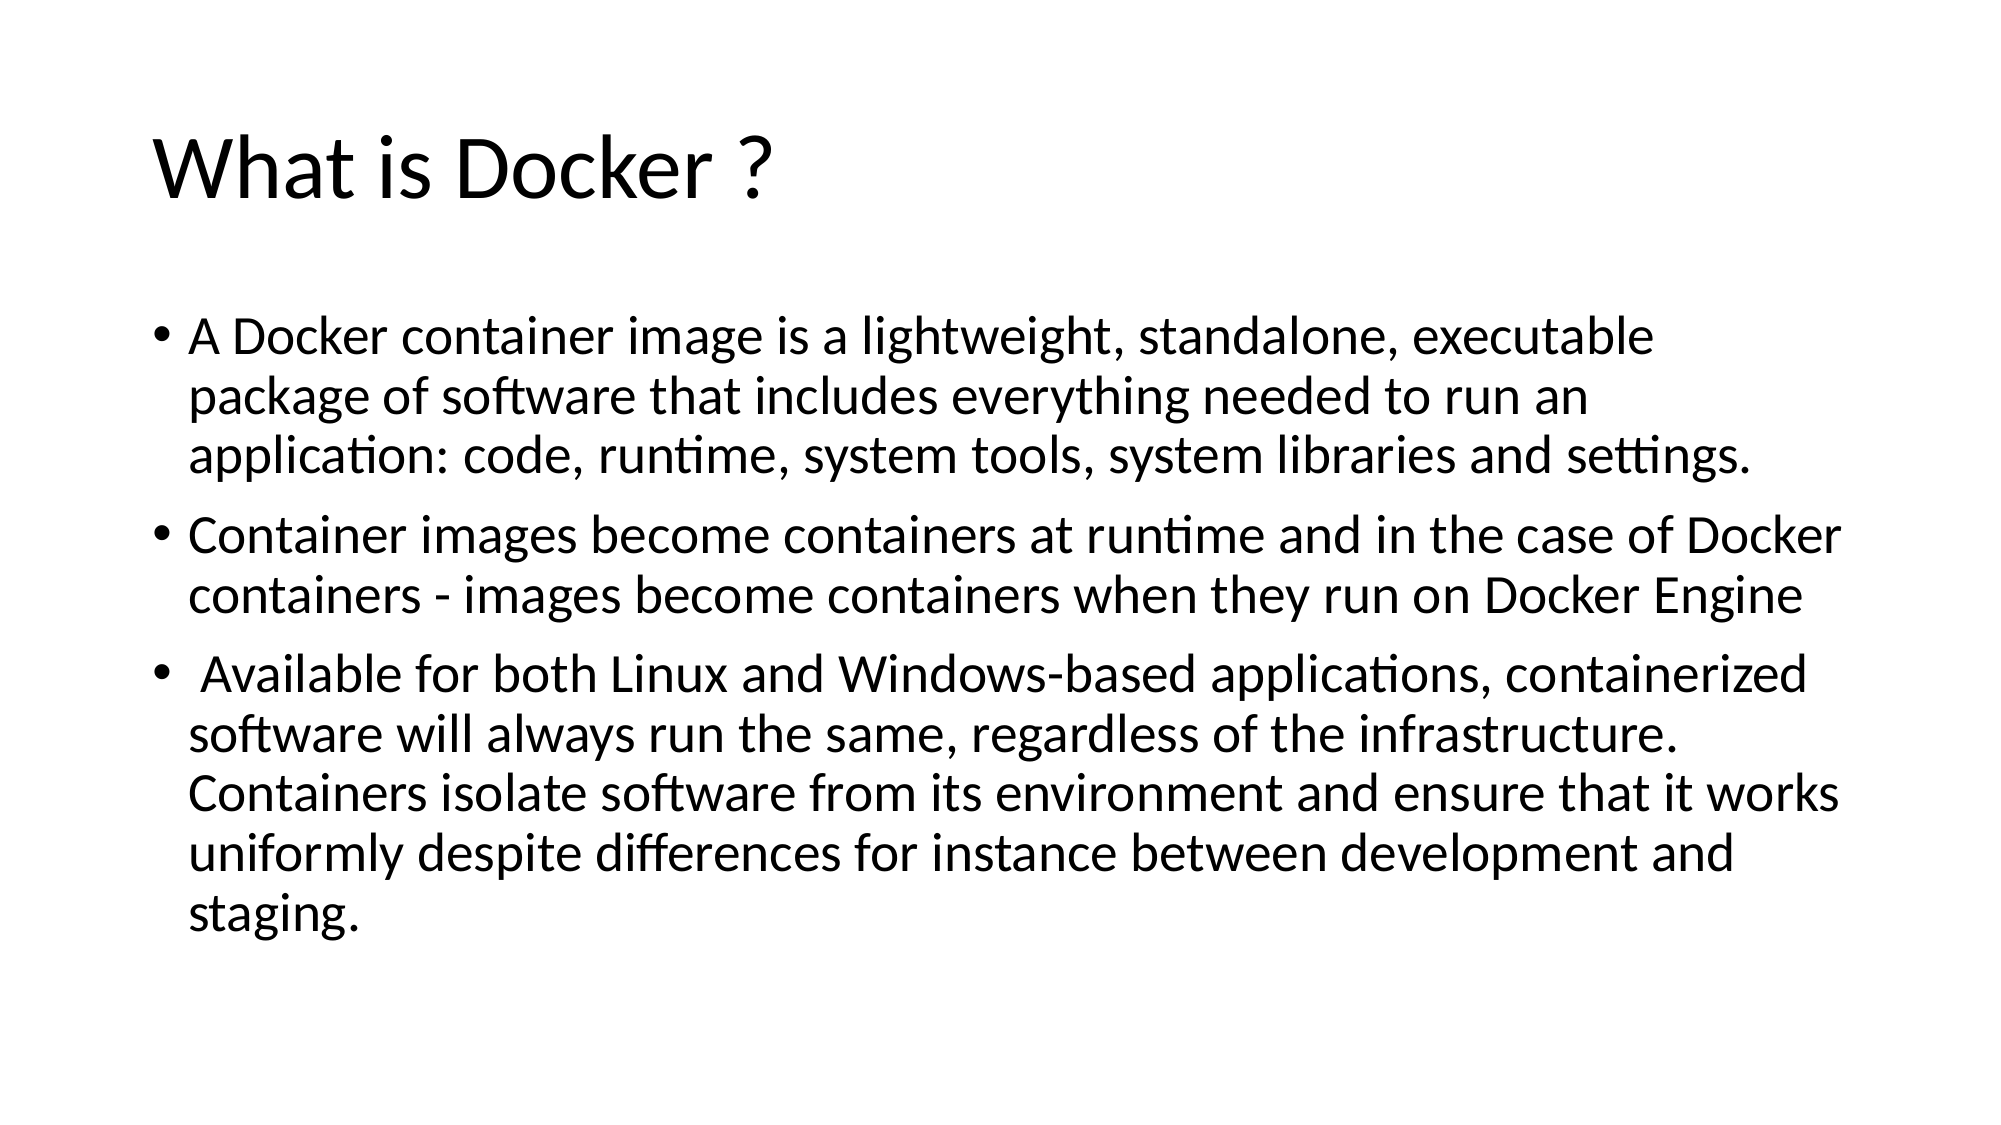

# What is Docker ?
A Docker container image is a lightweight, standalone, executable package of software that includes everything needed to run an application: code, runtime, system tools, system libraries and settings.
Container images become containers at runtime and in the case of Docker containers - images become containers when they run on Docker Engine
 Available for both Linux and Windows-based applications, containerized software will always run the same, regardless of the infrastructure. Containers isolate software from its environment and ensure that it works uniformly despite differences for instance between development and staging.